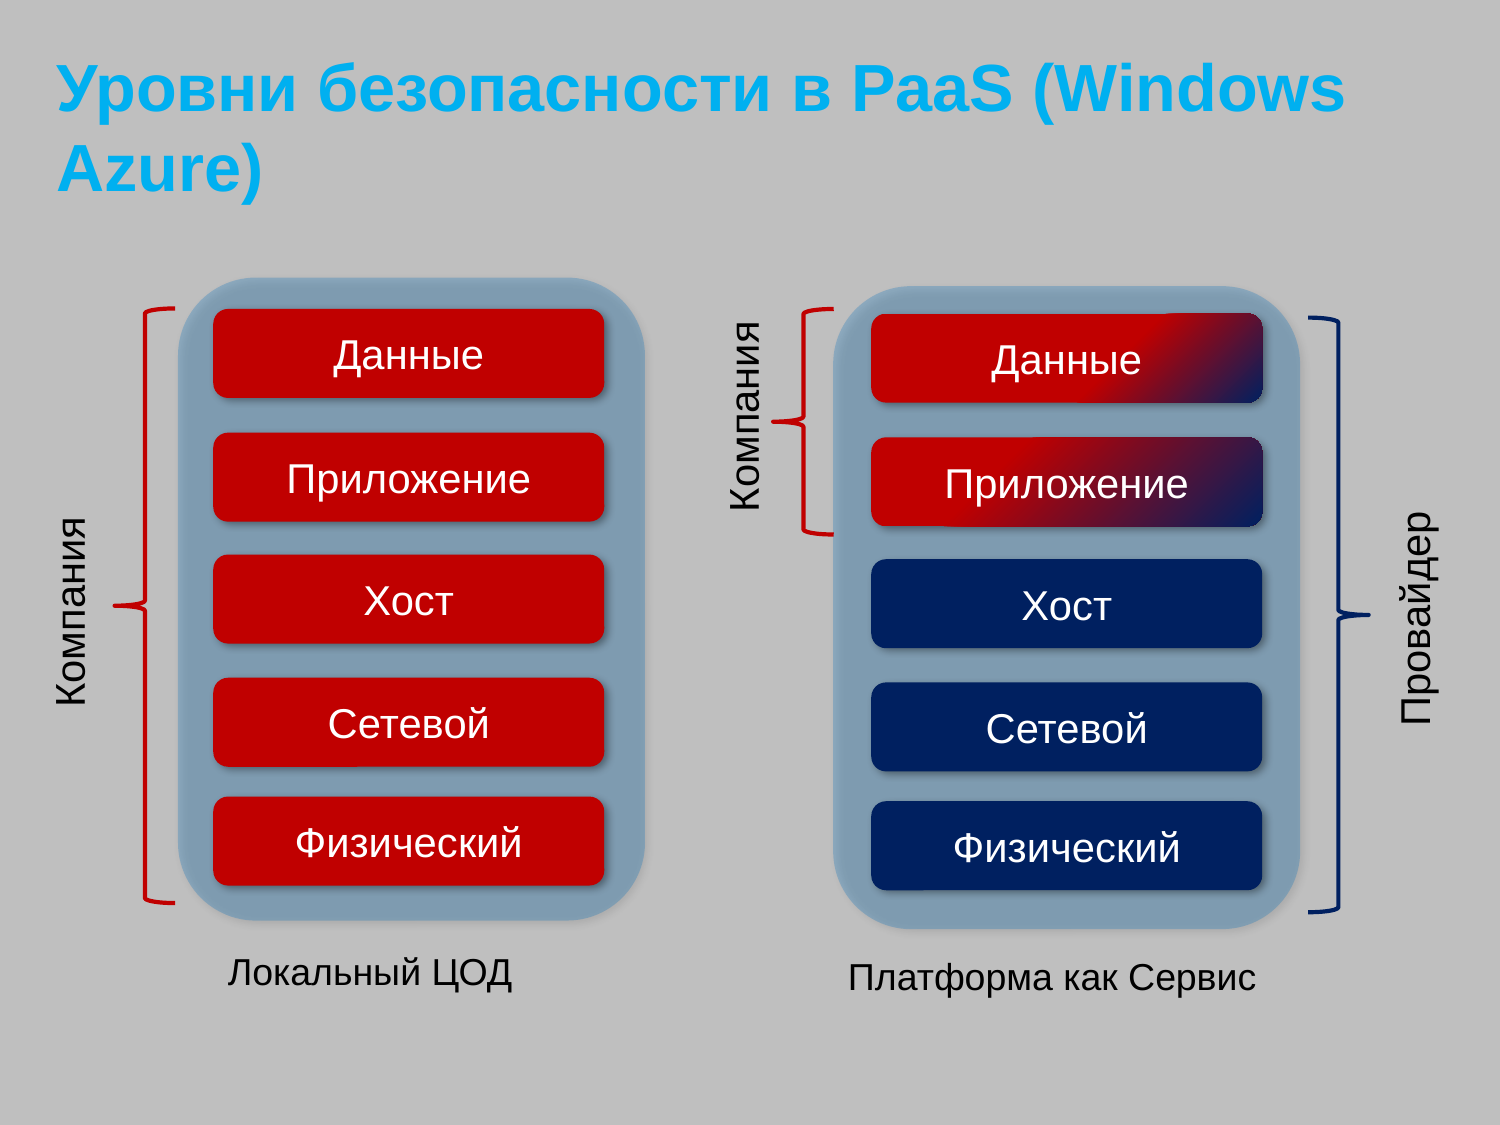

# Уровни безопасности в PaaS (Windows Azure)

Данные

Данные

Компания
Приложение
Приложение
Хост
Хост
Компания
Провайдер
Сетевой
Сетевой
Физический
Физический
Локальный ЦОД
Платформа как Сервис